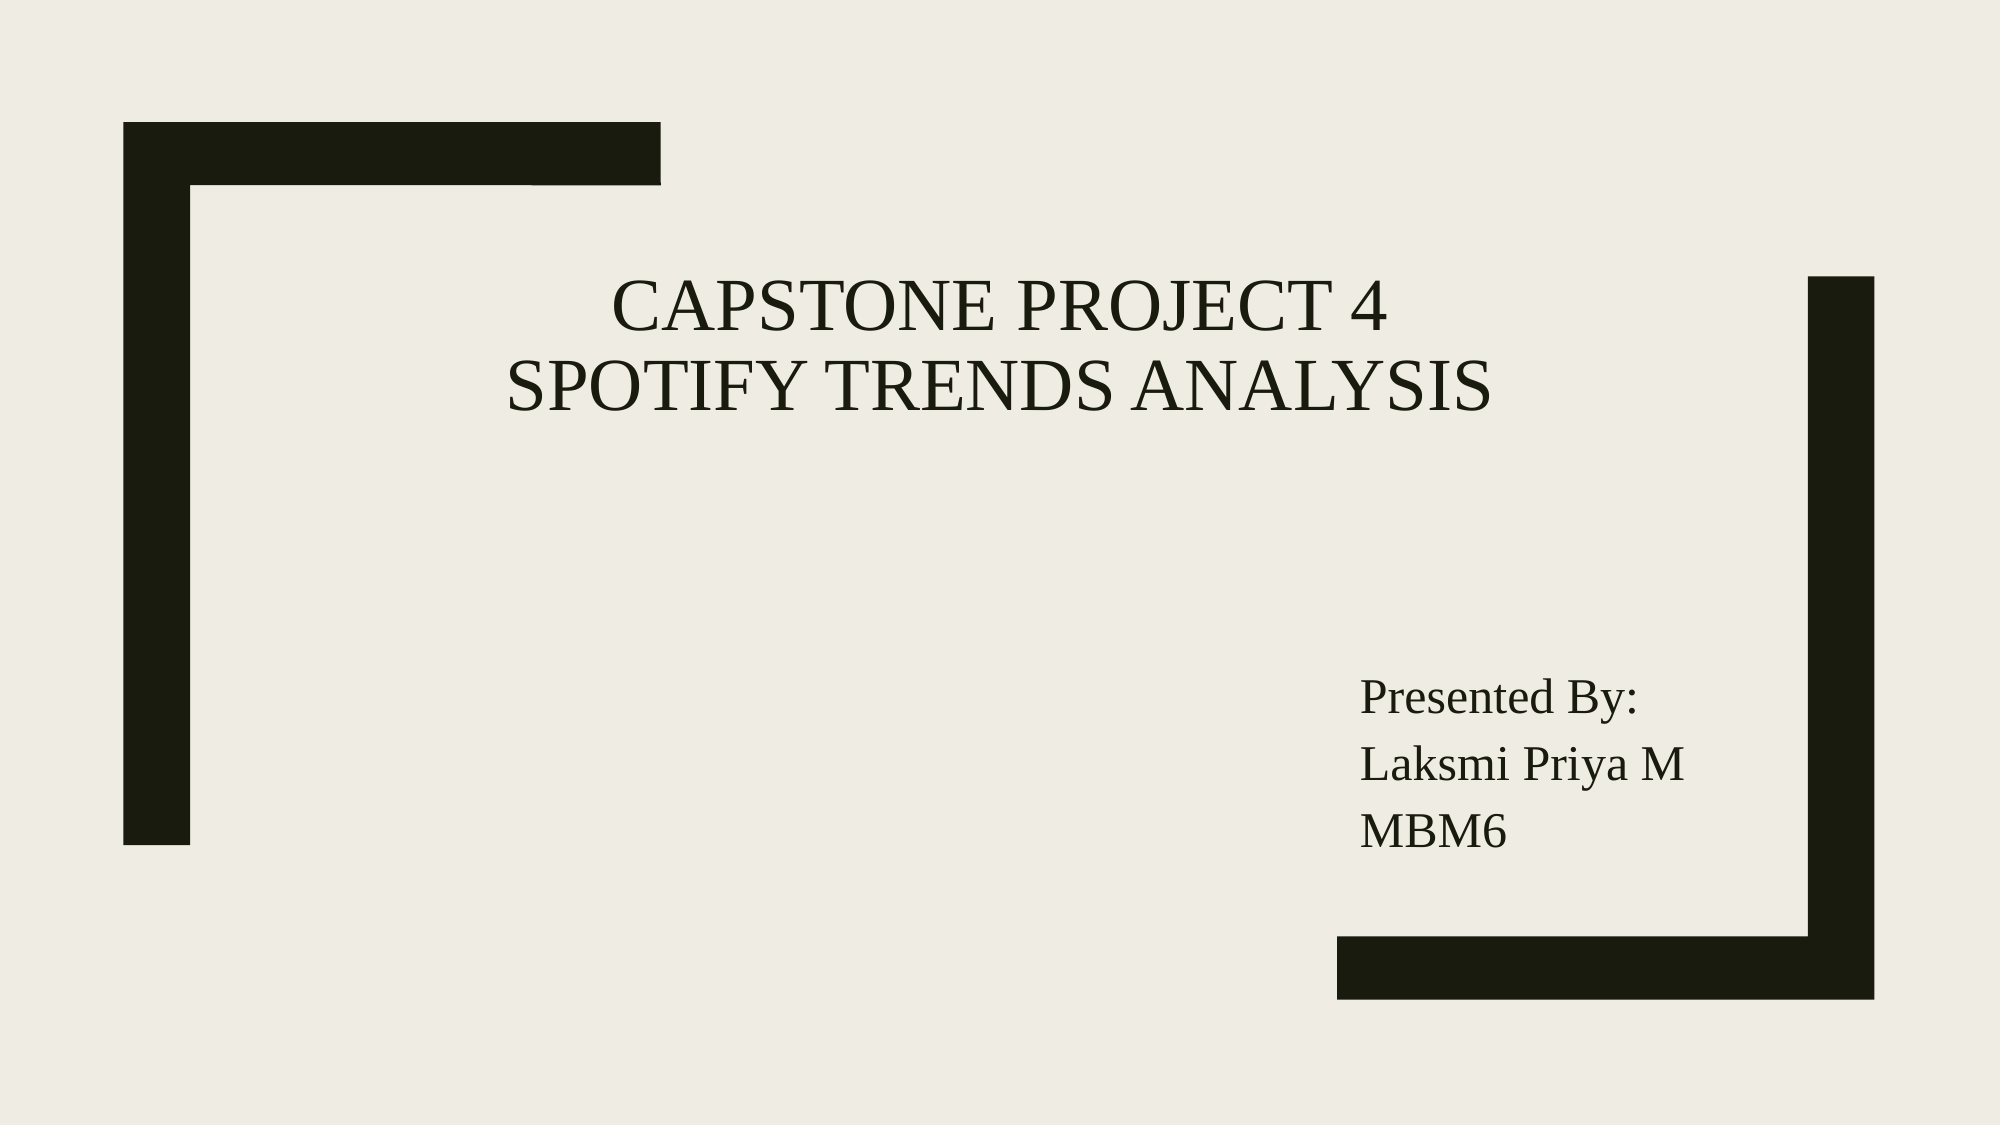

# Capstone Project 4 Spotify trends ANALYSIS
Presented By:
Laksmi Priya M
MBM6